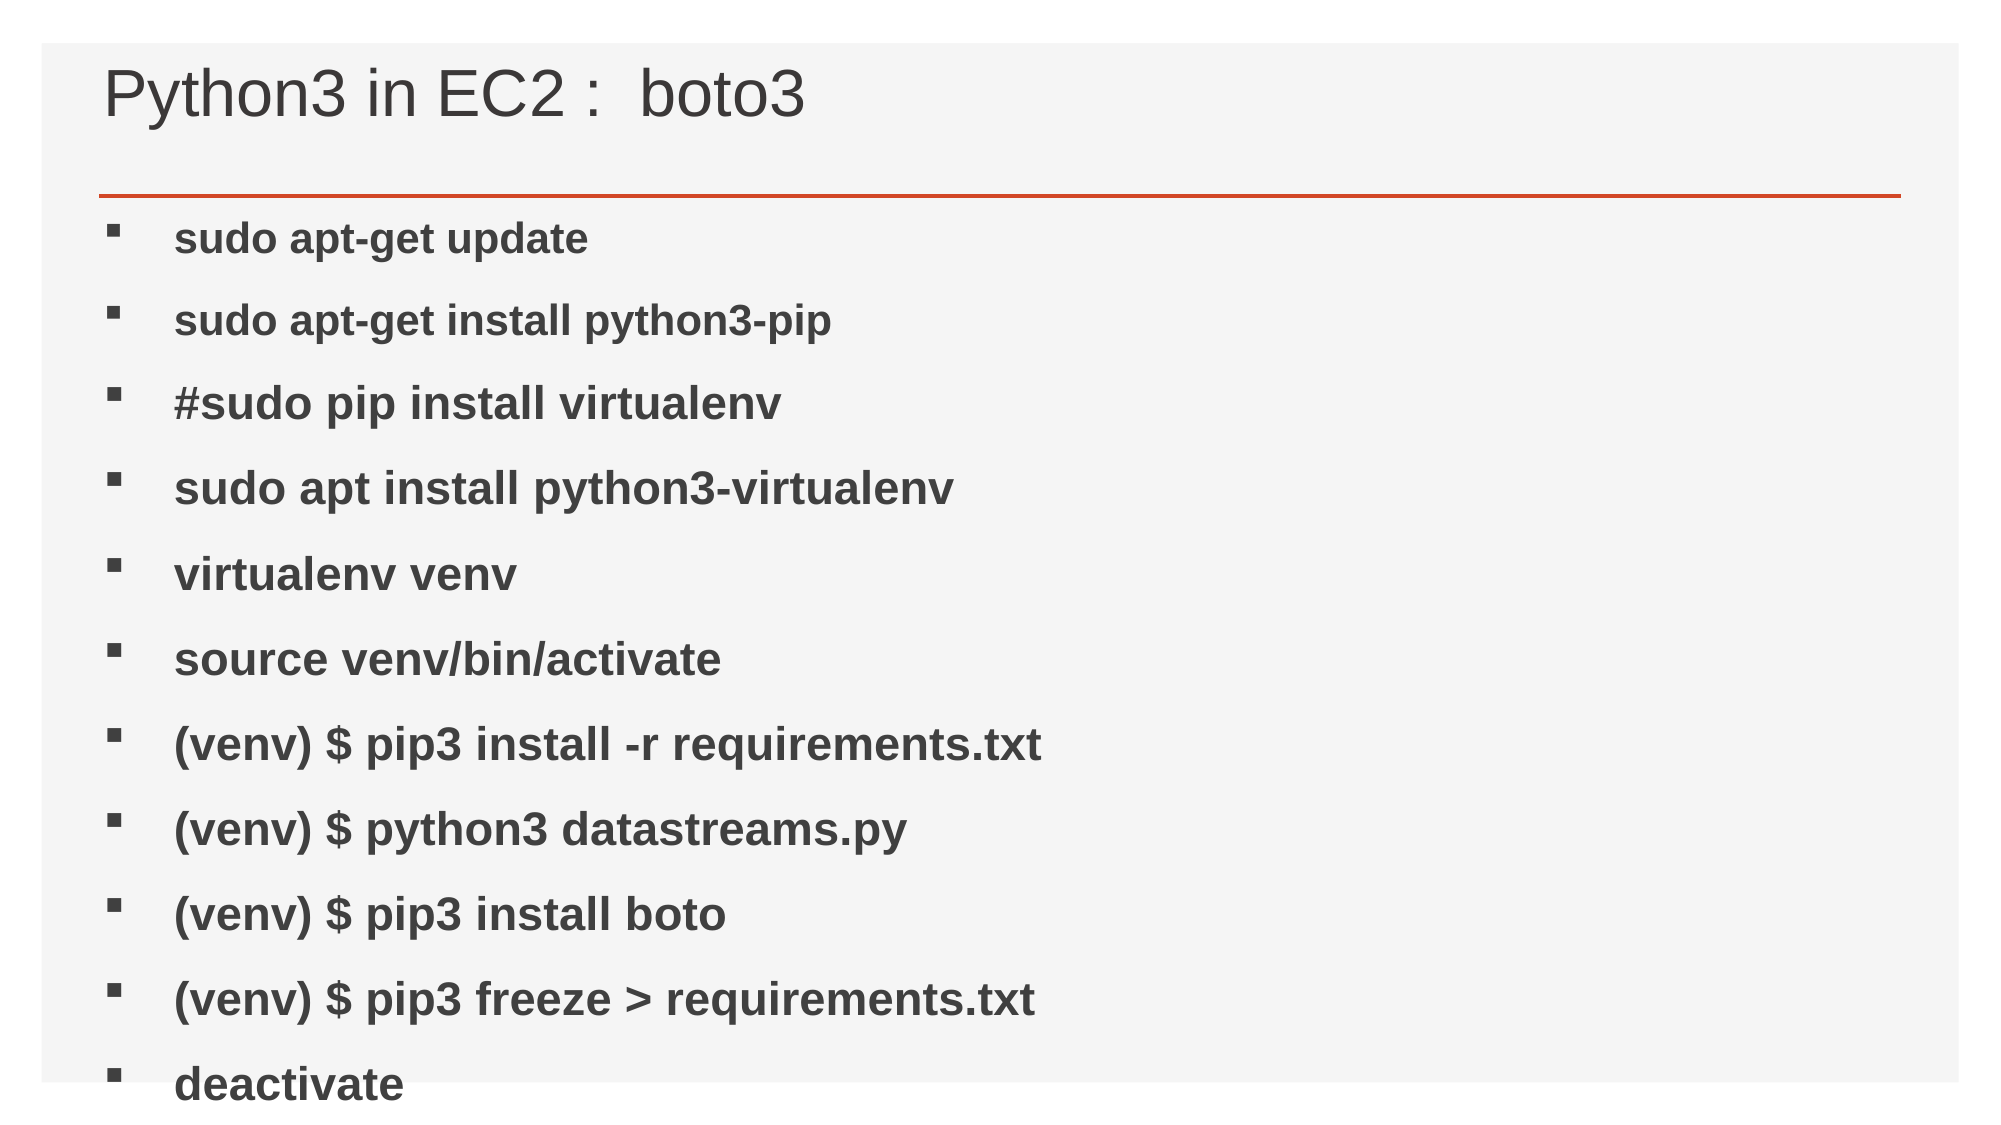

# Python3 in EC2 :  boto3
sudo apt-get update
sudo apt-get install python3-pip
#sudo pip install virtualenv
sudo apt install python3-virtualenv
virtualenv venv
source venv/bin/activate
(venv) $ pip3 install -r requirements.txt
(venv) $ python3 datastreams.py
(venv) $ pip3 install boto
(venv) $ pip3 freeze > requirements.txt
deactivate